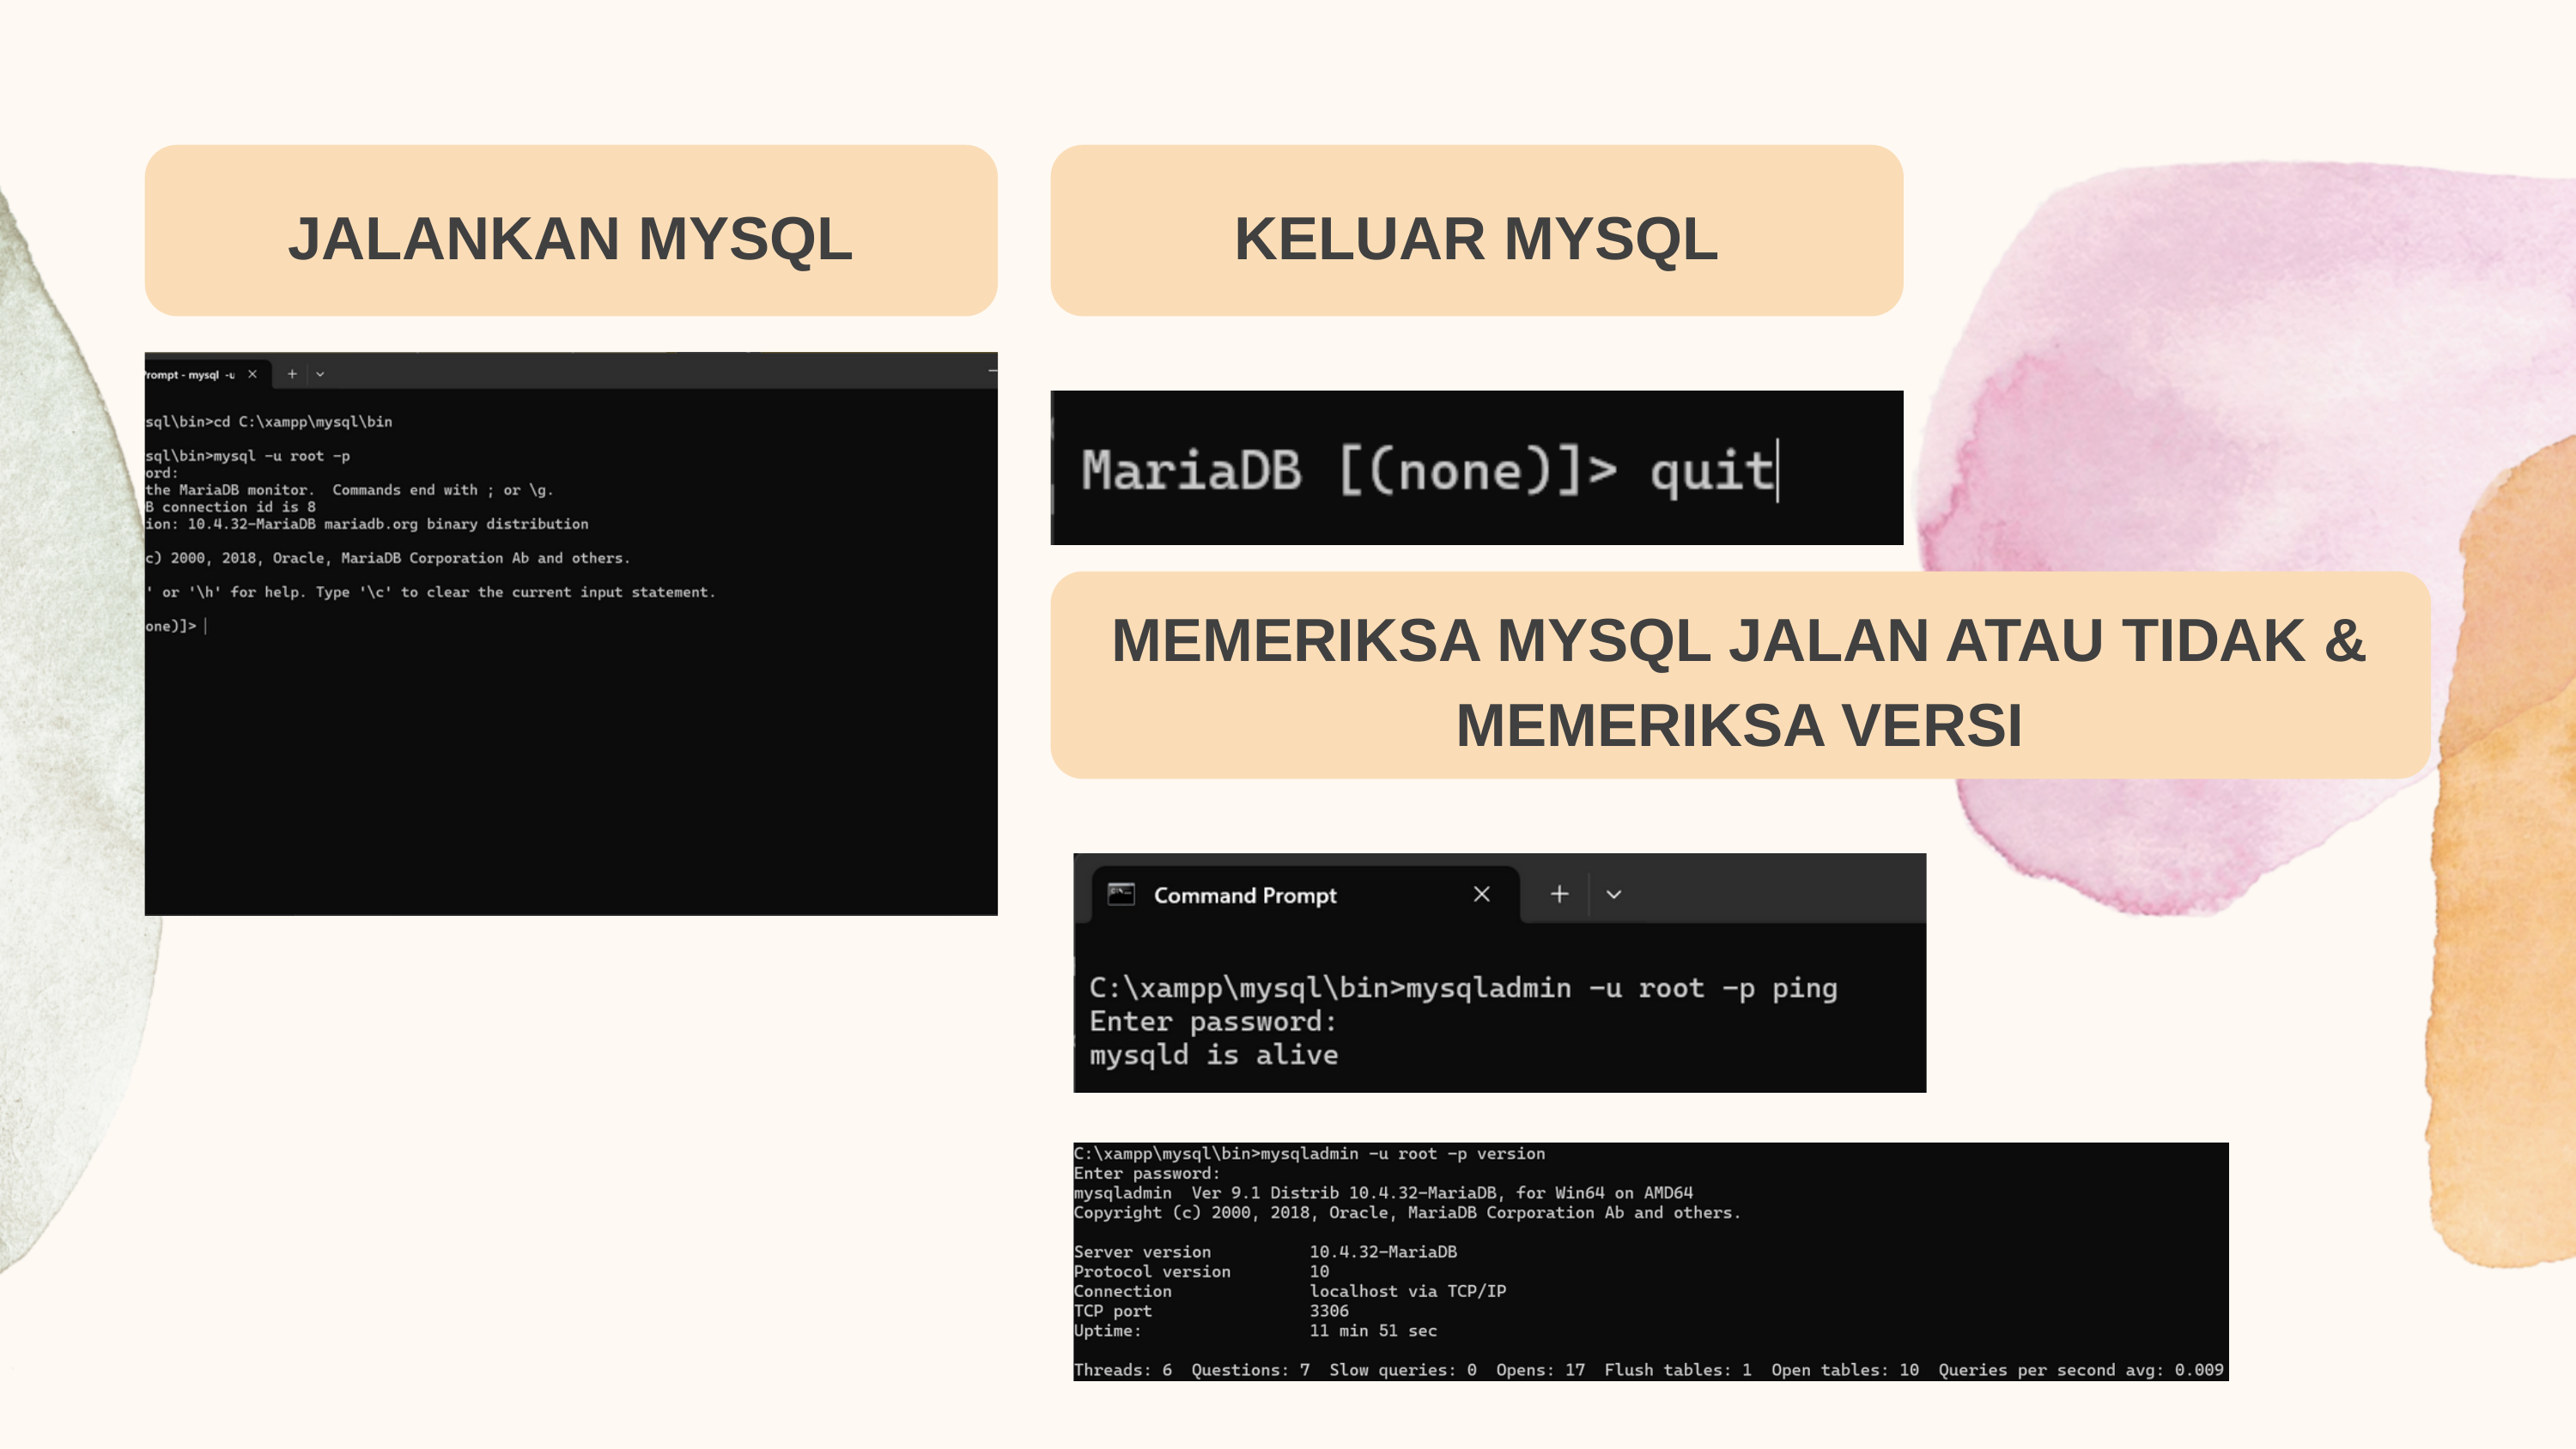

JALANKAN MYSQL
KELUAR MYSQL

MEMERIKSA MYSQL JALAN ATAU TIDAK & MEMERIKSA VERSI